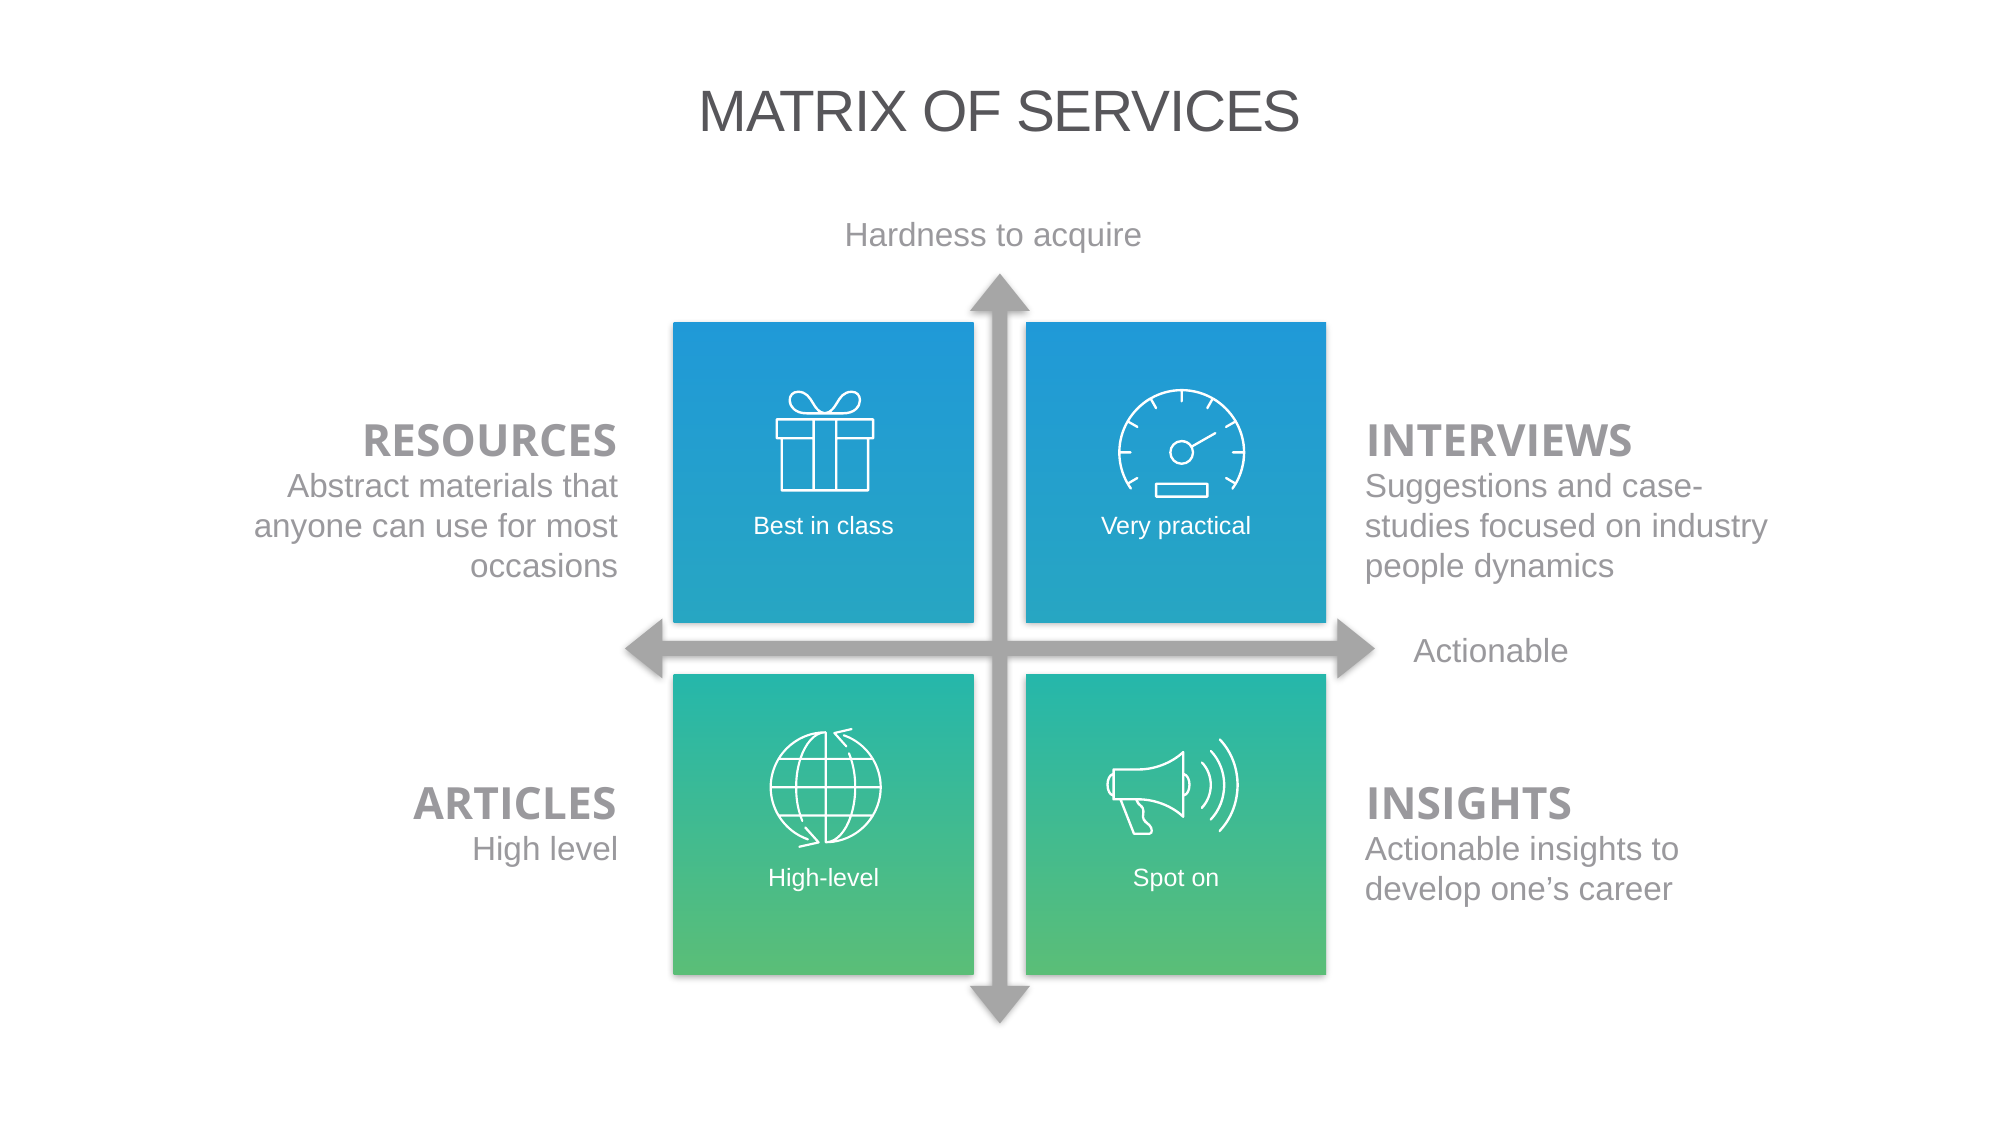

# MATRIX OF SERVICES
Hardness to acquire
Best in class
Very practical
High-level
Spot on

RESOURCES
INTERVIEWS
Abstract materials that anyone can use for most occasions
Suggestions and case-studies focused on industry people dynamics
Actionable

ARTICLES
INSIGHTS
High level
Actionable insights to develop one’s career